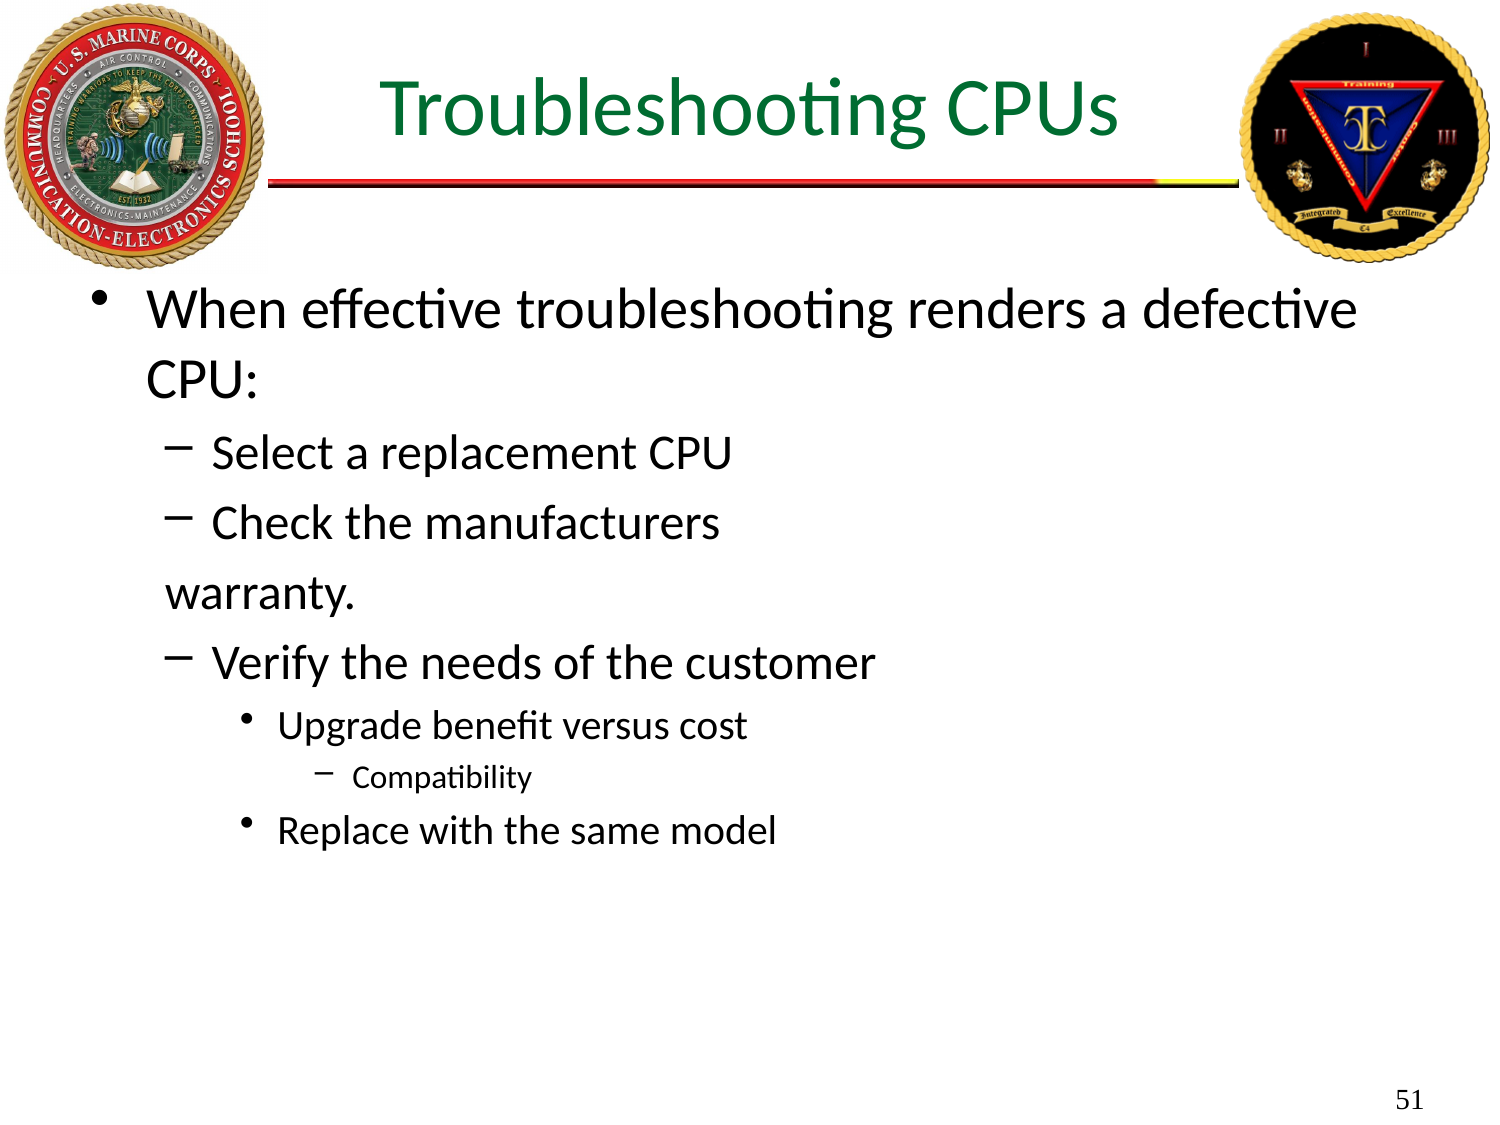

# Troubleshooting CPUs
When effective troubleshooting renders a defective CPU:
Select a replacement CPU
Check the manufacturers
warranty.
Verify the needs of the customer
Upgrade benefit versus cost
Compatibility
Replace with the same model